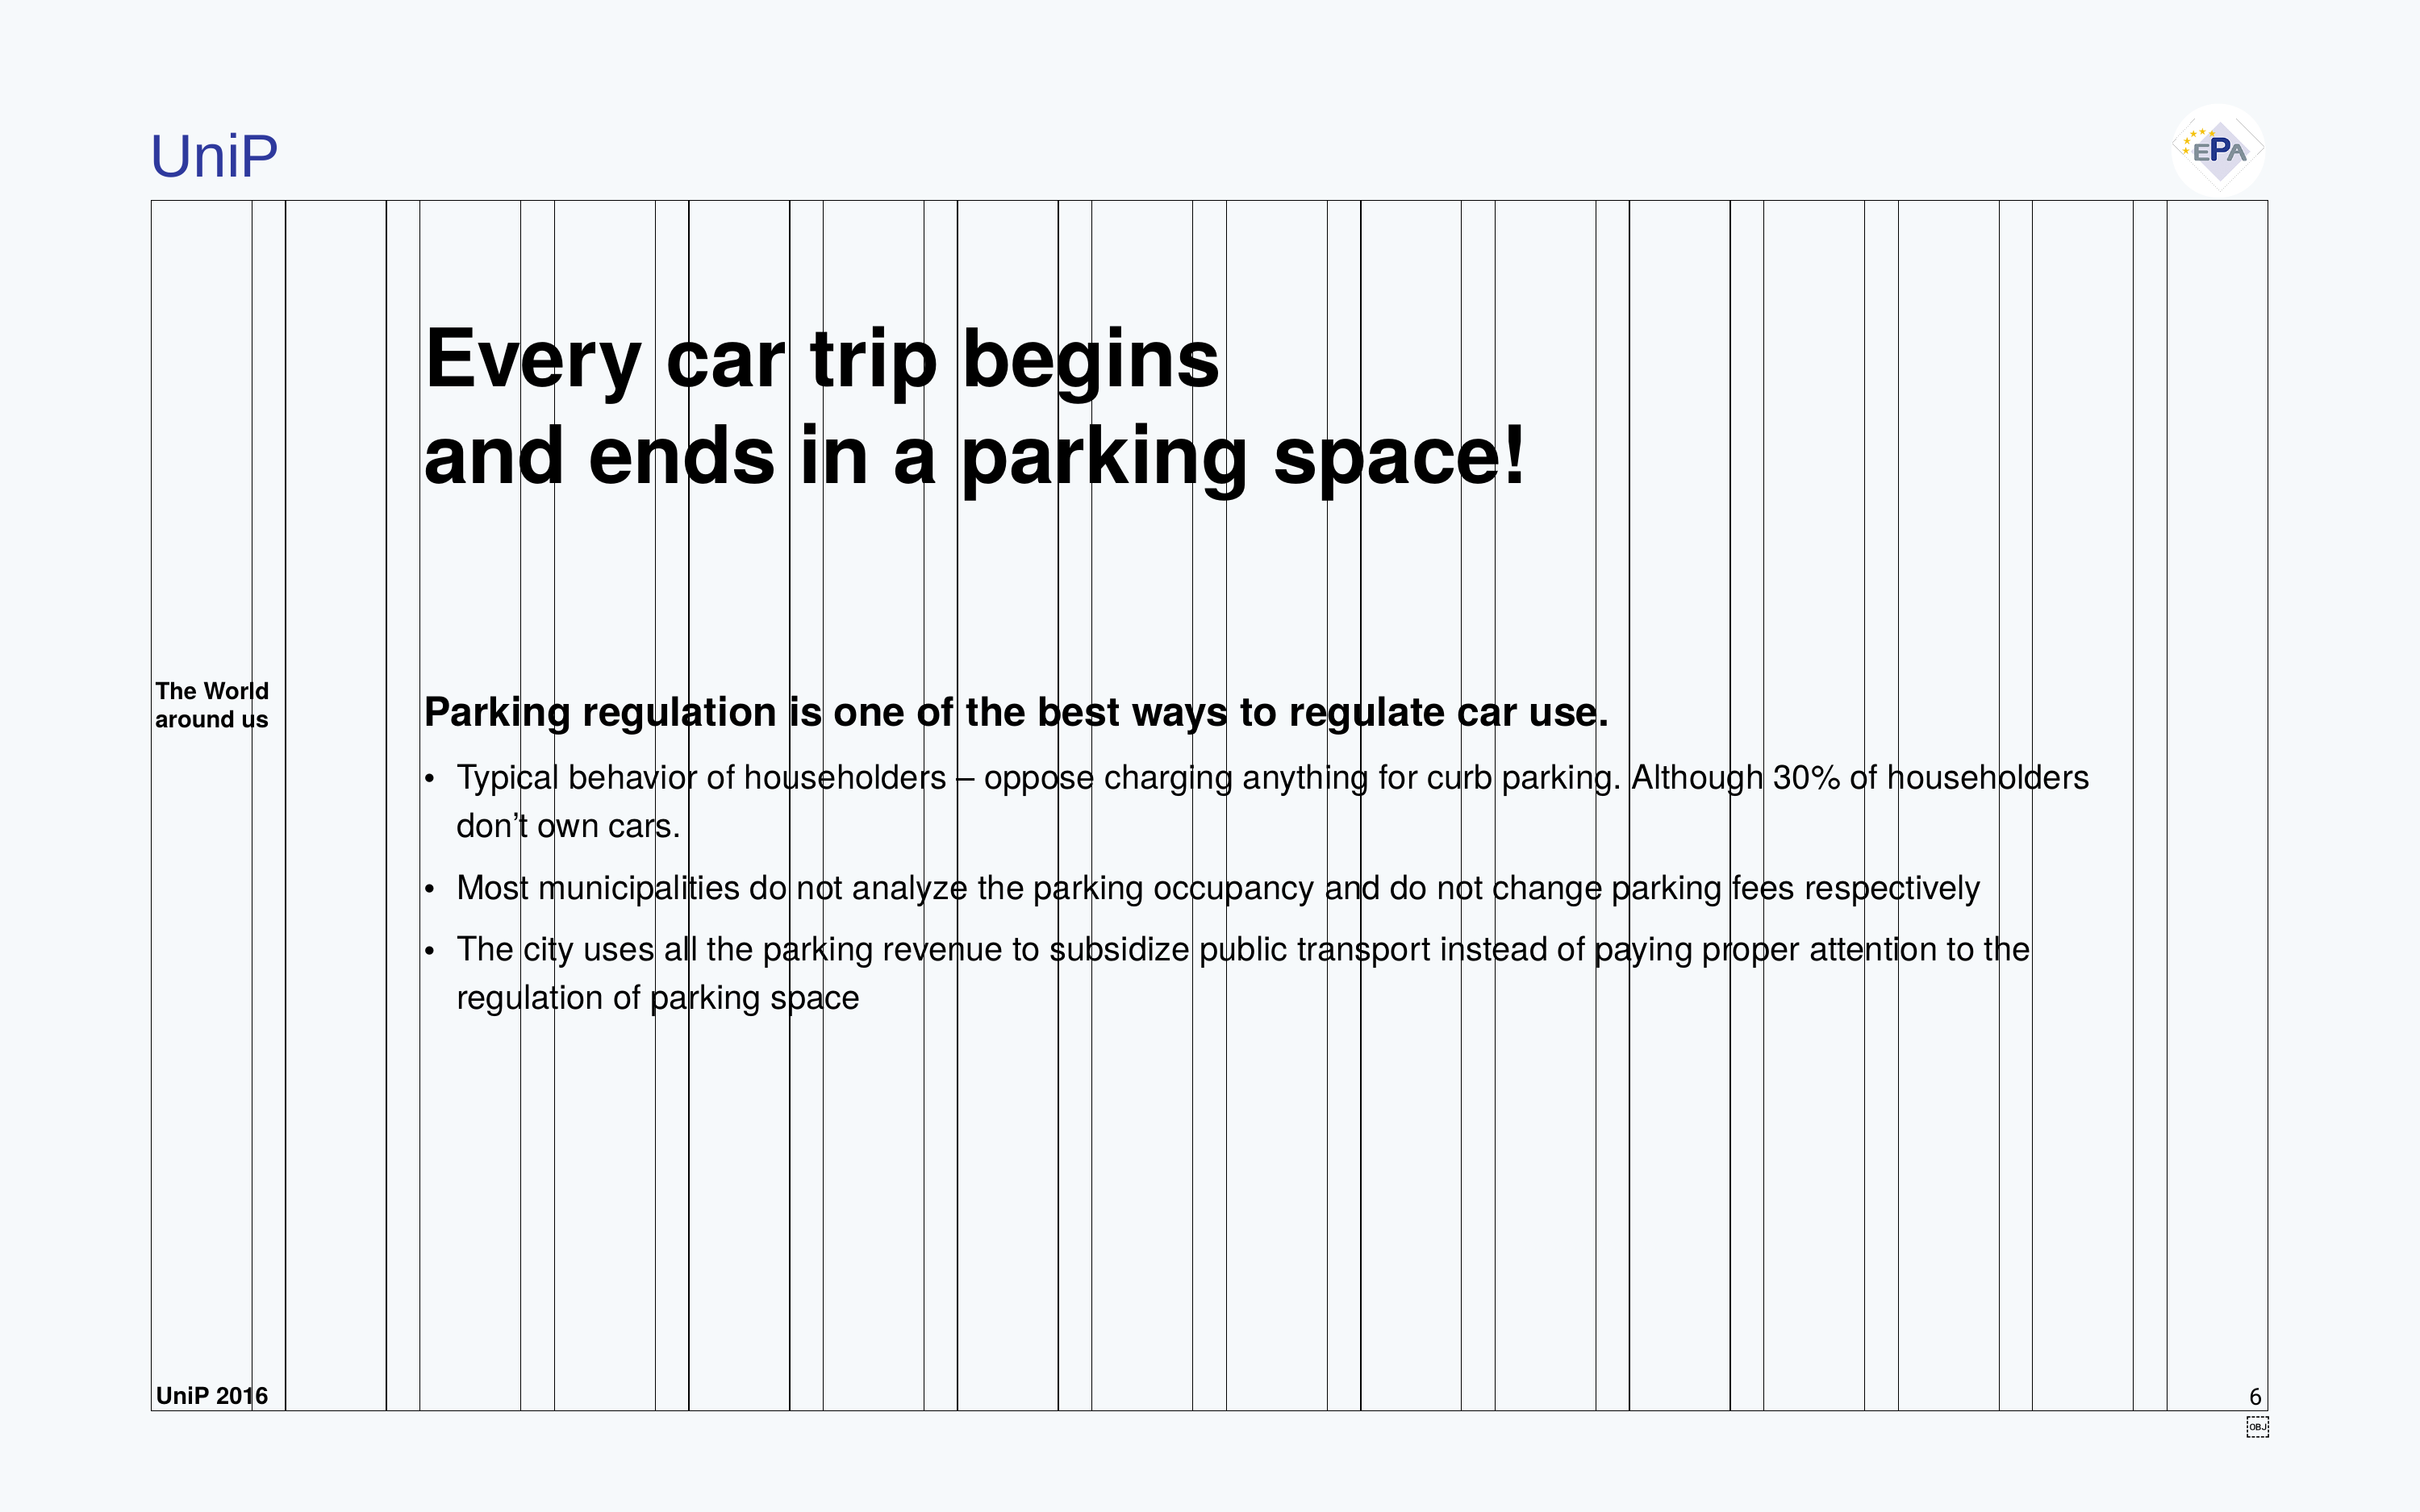

Every car trip begins
and ends in a parking space!
The World
around us
Parking regulation is one of the best ways to regulate car use.
Typical behavior of householders – oppose charging anything for curb parking. Although 30% of householders don’t own cars.
Most municipalities do not analyze the parking occupancy and do not change parking fees respectively
The city uses all the parking revenue to subsidize public transport instead of paying proper attention to the regulation of parking space